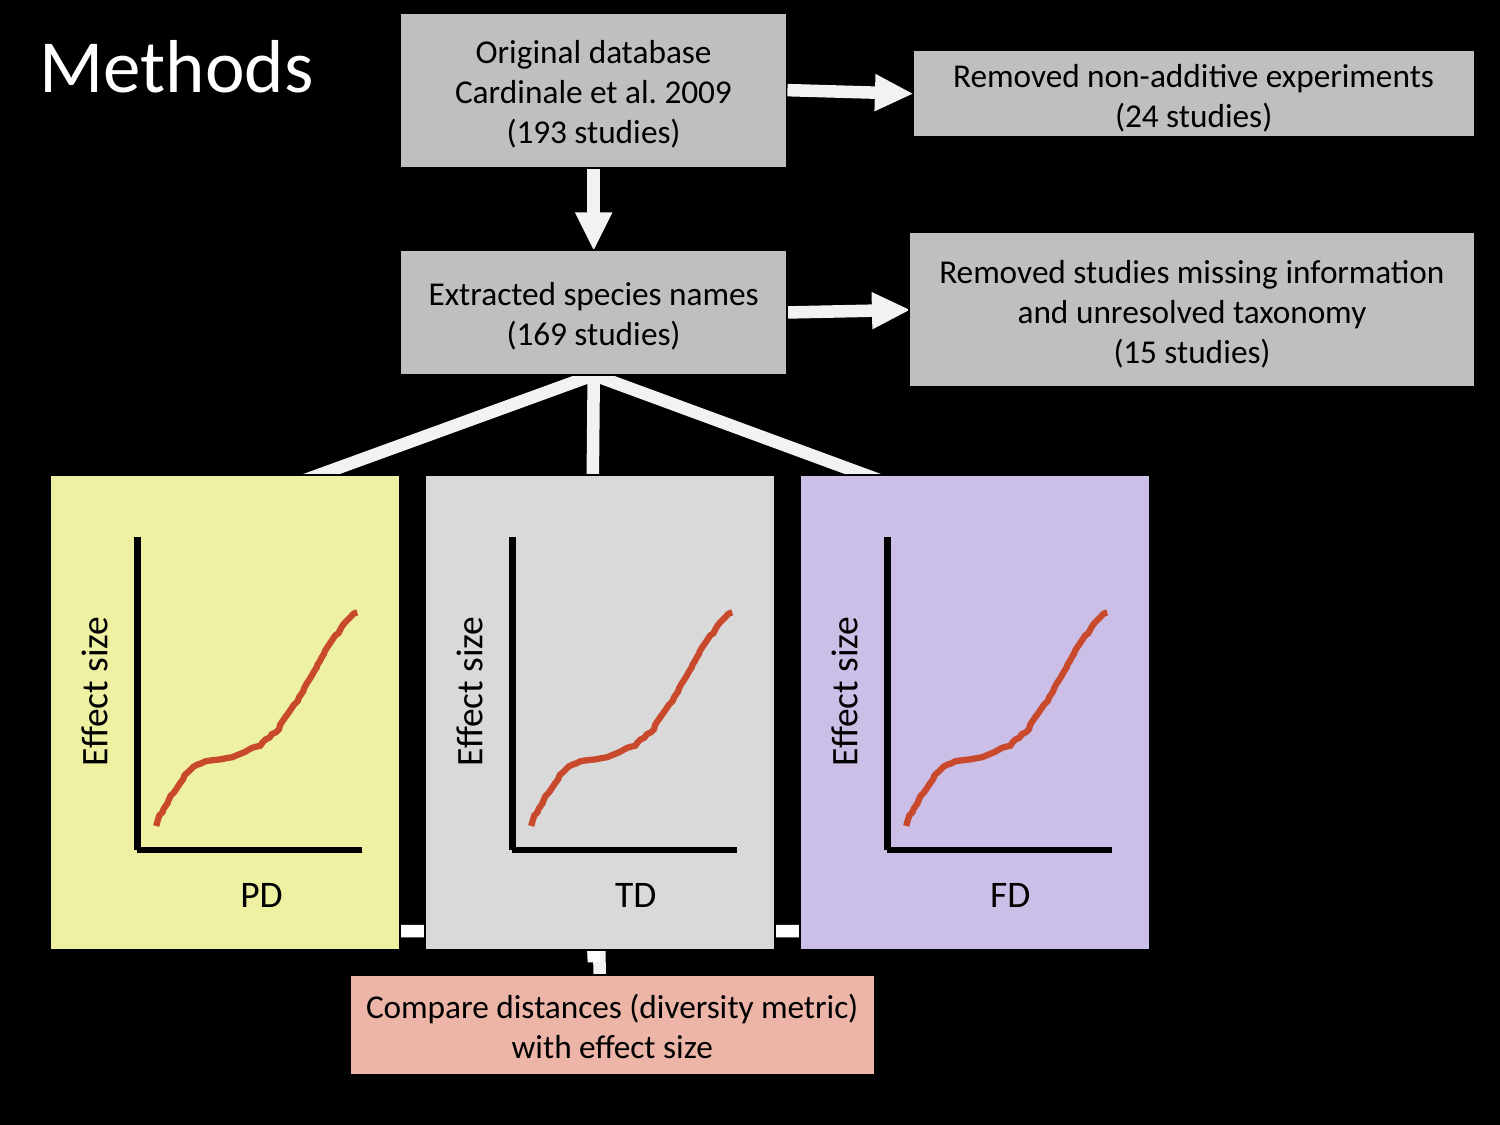

# Methods
Original database
Cardinale et al. 2009
(193 studies)
Removed non-additive experiments
(24 studies)
Removed studies missing information and unresolved taxonomy
(15 studies)
Extracted species names
(169 studies)

Effect size
TD

Populate genetic matrix
(subset)
Populate taxonomic matrix
(154 studies)
Populate trait matrix
(subset)

Effect size
Effect size
Build phylogeny
Build functional trees
PD
FD
Compare distances (diversity metric) with effect size